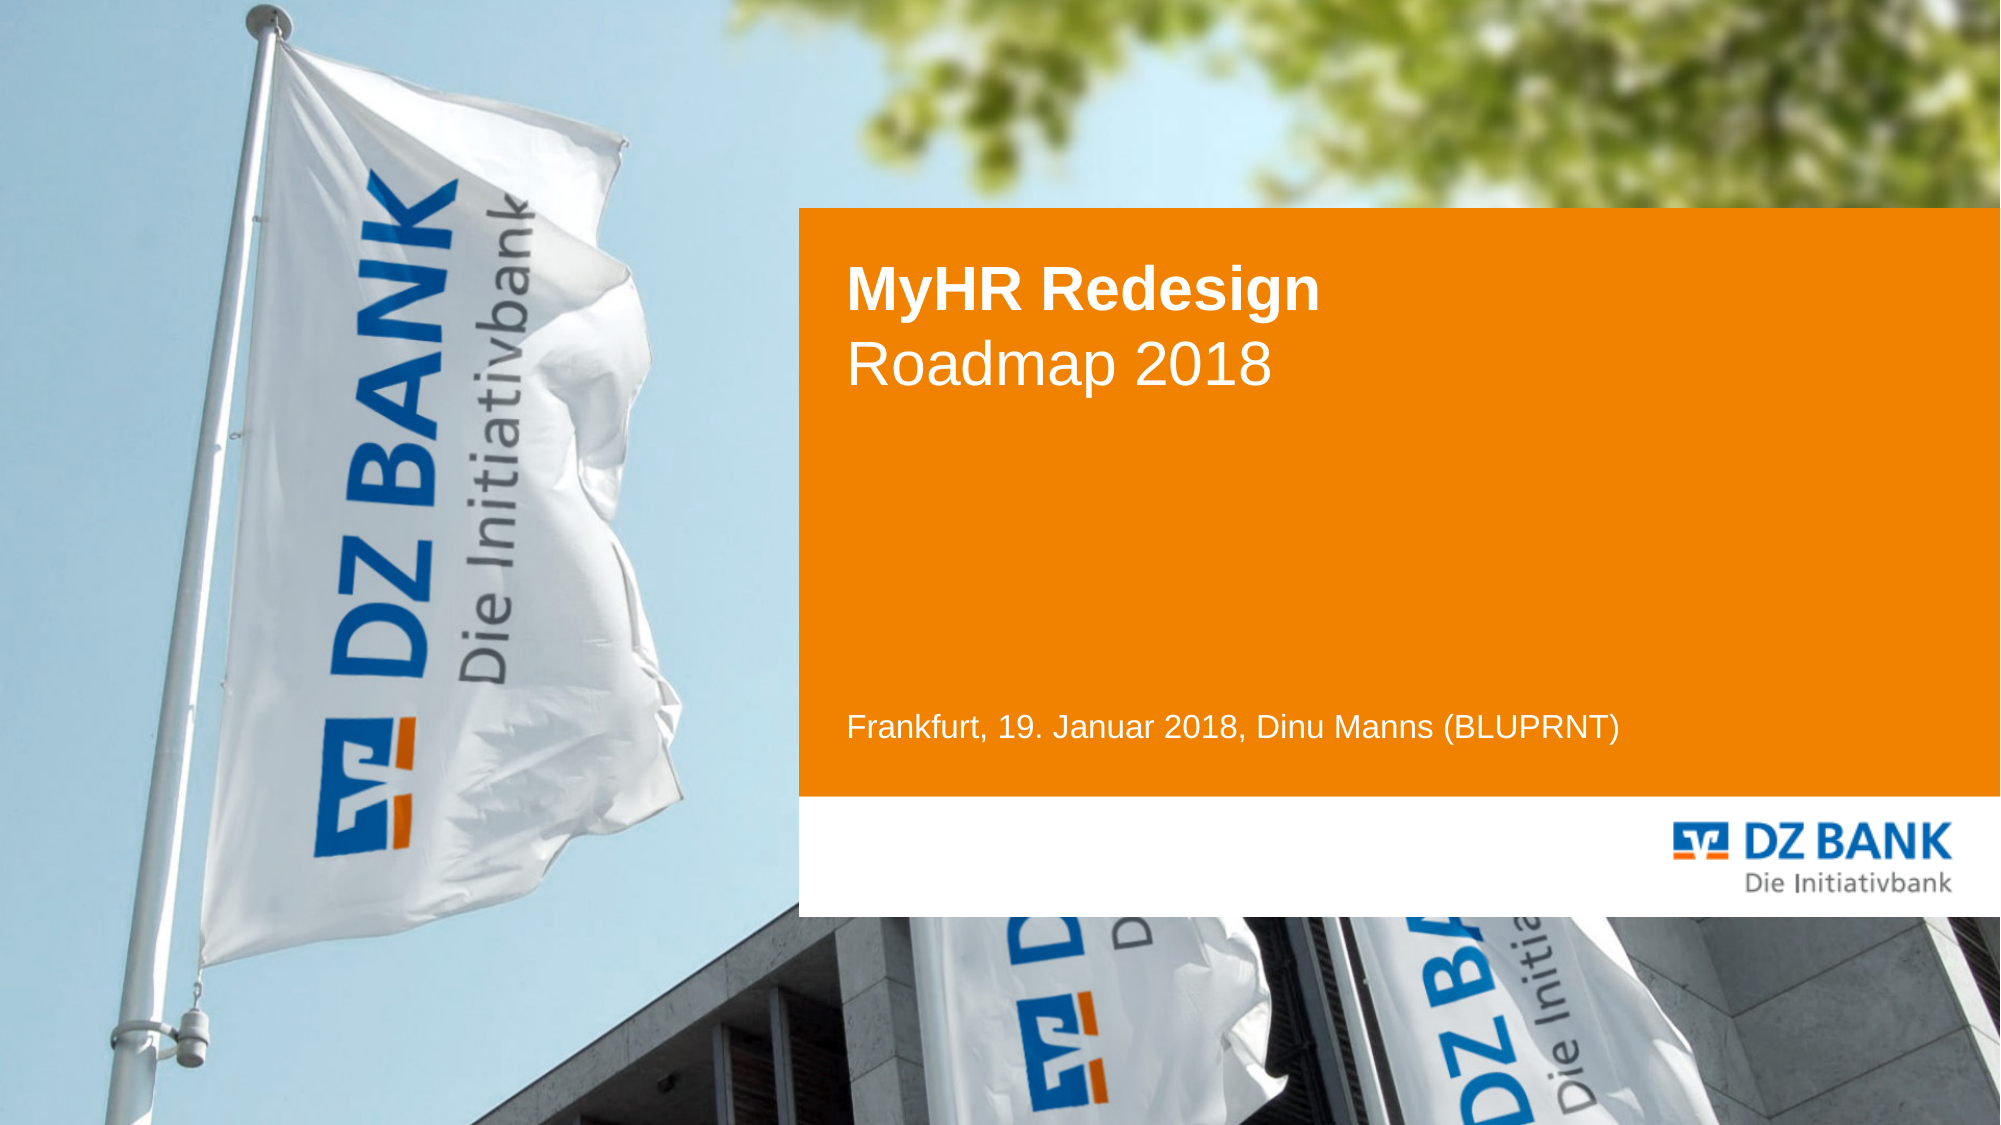

# MyHR Redesign Roadmap 2018
Frankfurt, 19. Januar 2018, Dinu Manns (BLUPRNT)